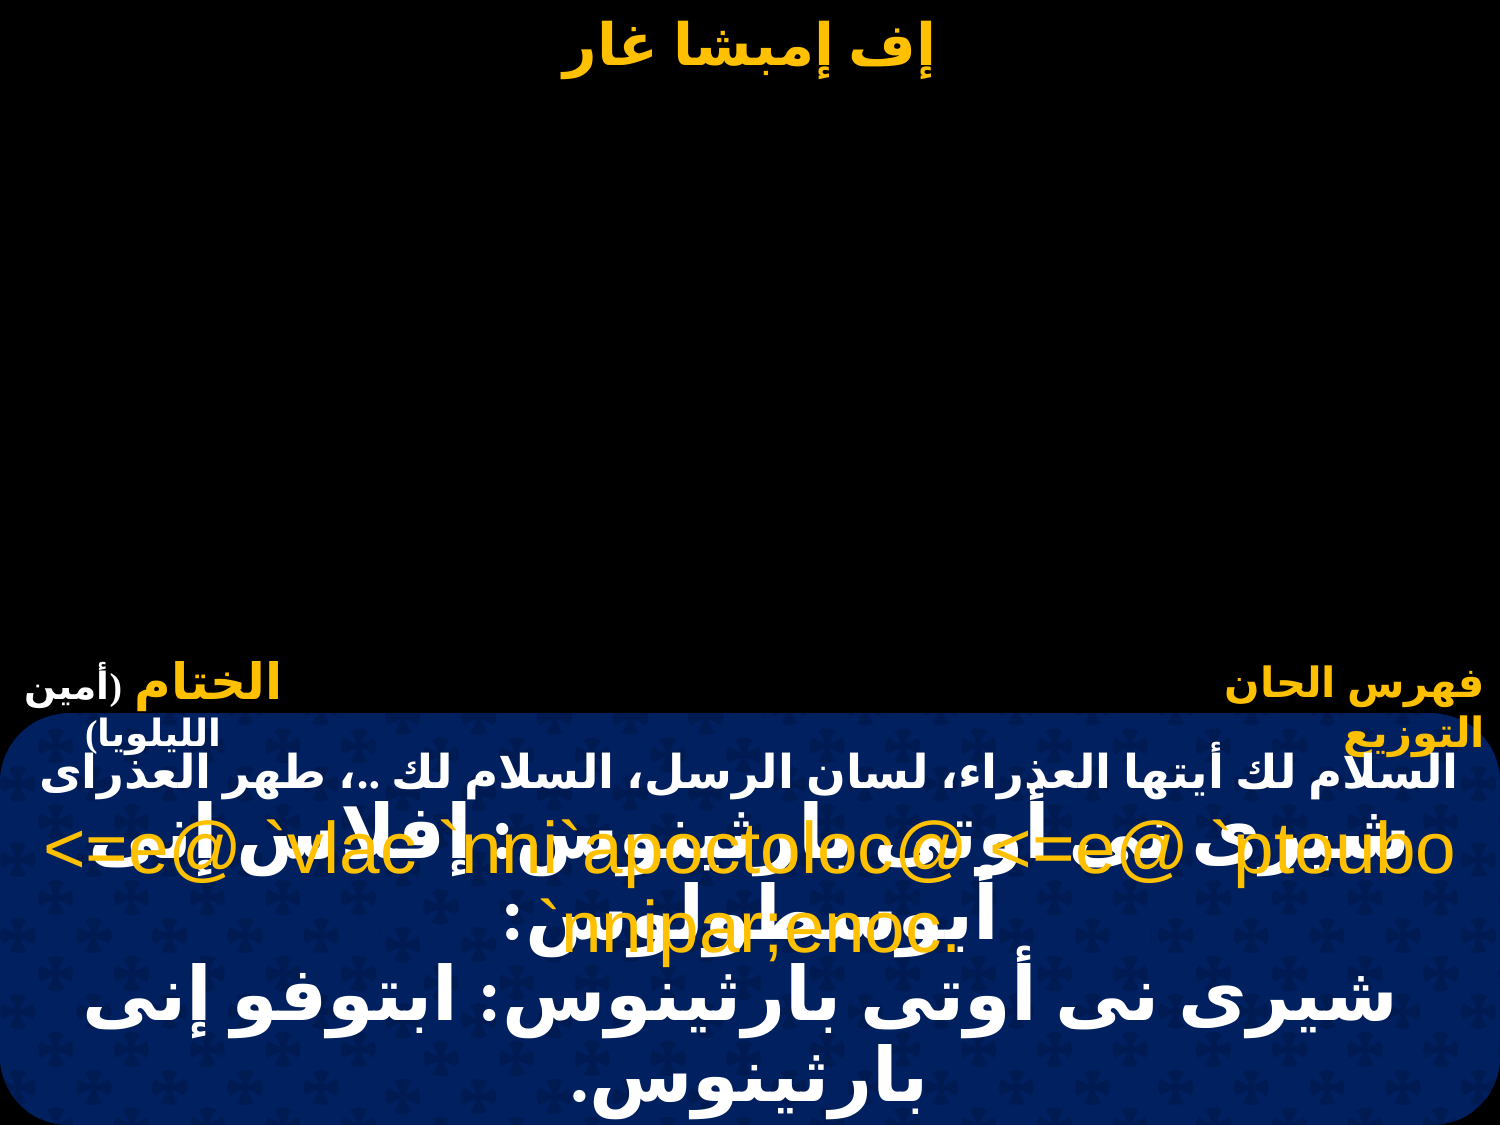

# السلام لك أيتها العذراء، لسان الرسل، السلام لك ..، طهر العذراى
<=e@ `vlac `nni`apoctoloc@ <=e@ `ptoubo `nnipar;enoc.
شيرى نى أوتى بارثينوس: إفلاس إنى أبوسطولوس:
 شيرى نى أوتى بارثينوس: ابتوفو إنى بارثينوس.